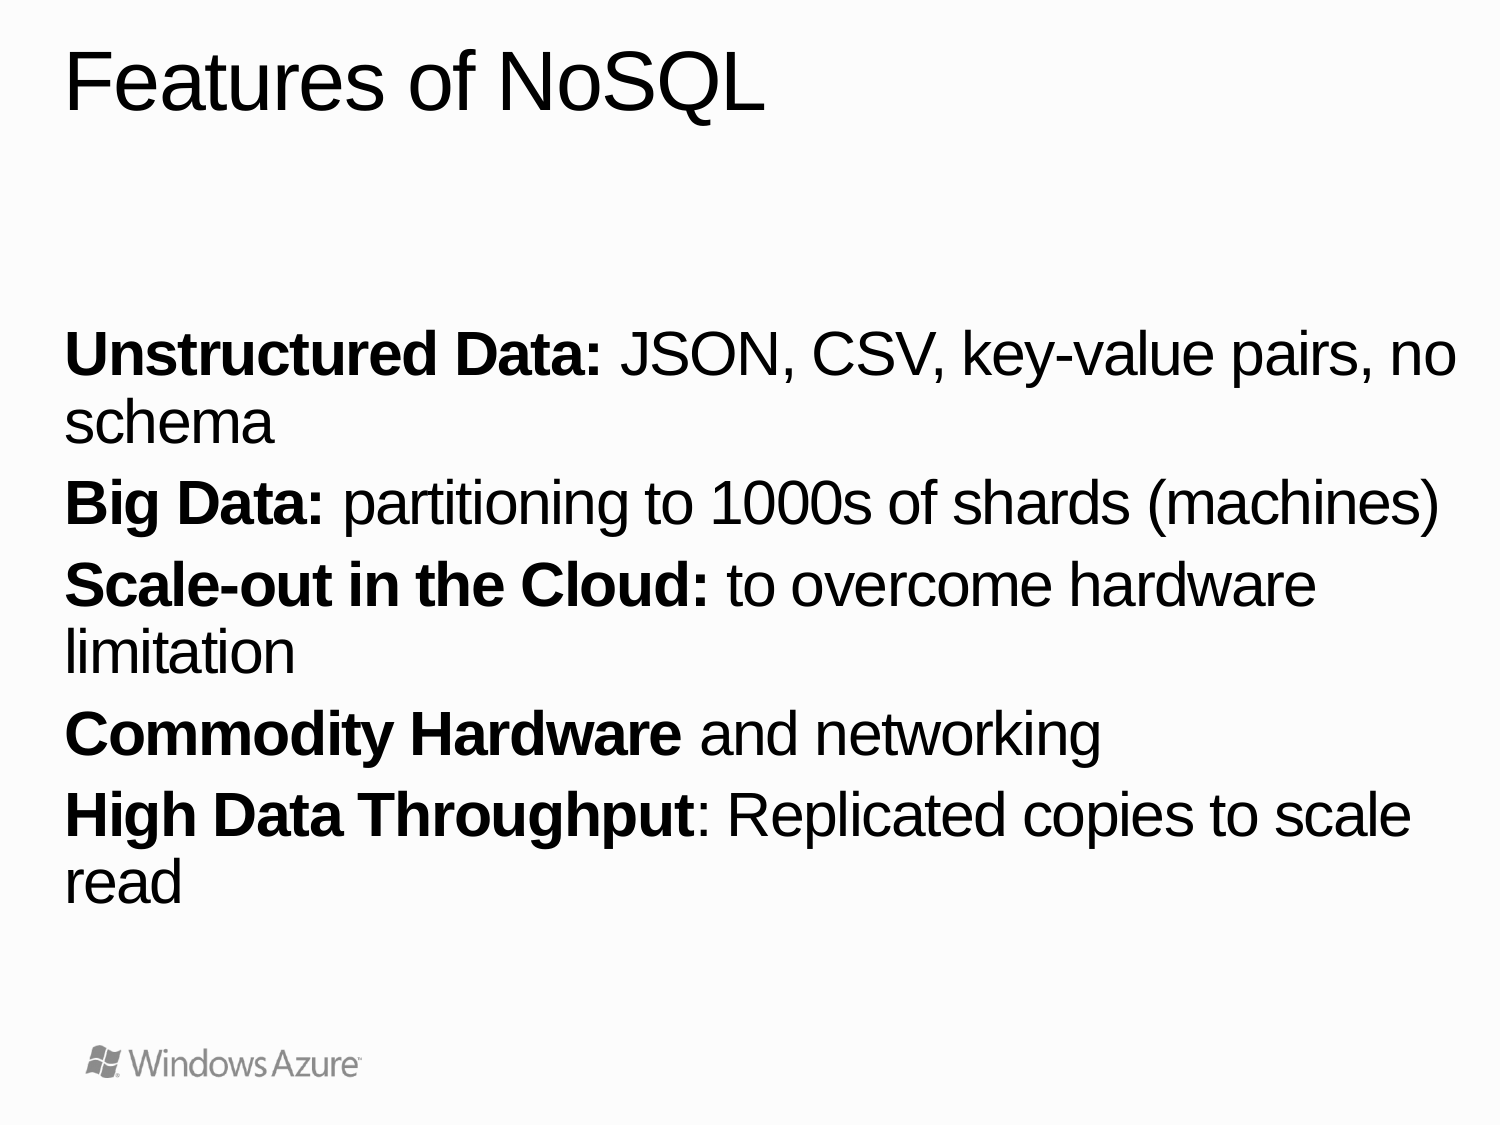

# Features of NoSQL
Unstructured Data: JSON, CSV, key-value pairs, no schema
Big Data: partitioning to 1000s of shards (machines)
Scale-out in the Cloud: to overcome hardware limitation
Commodity Hardware and networking
High Data Throughput: Replicated copies to scale read